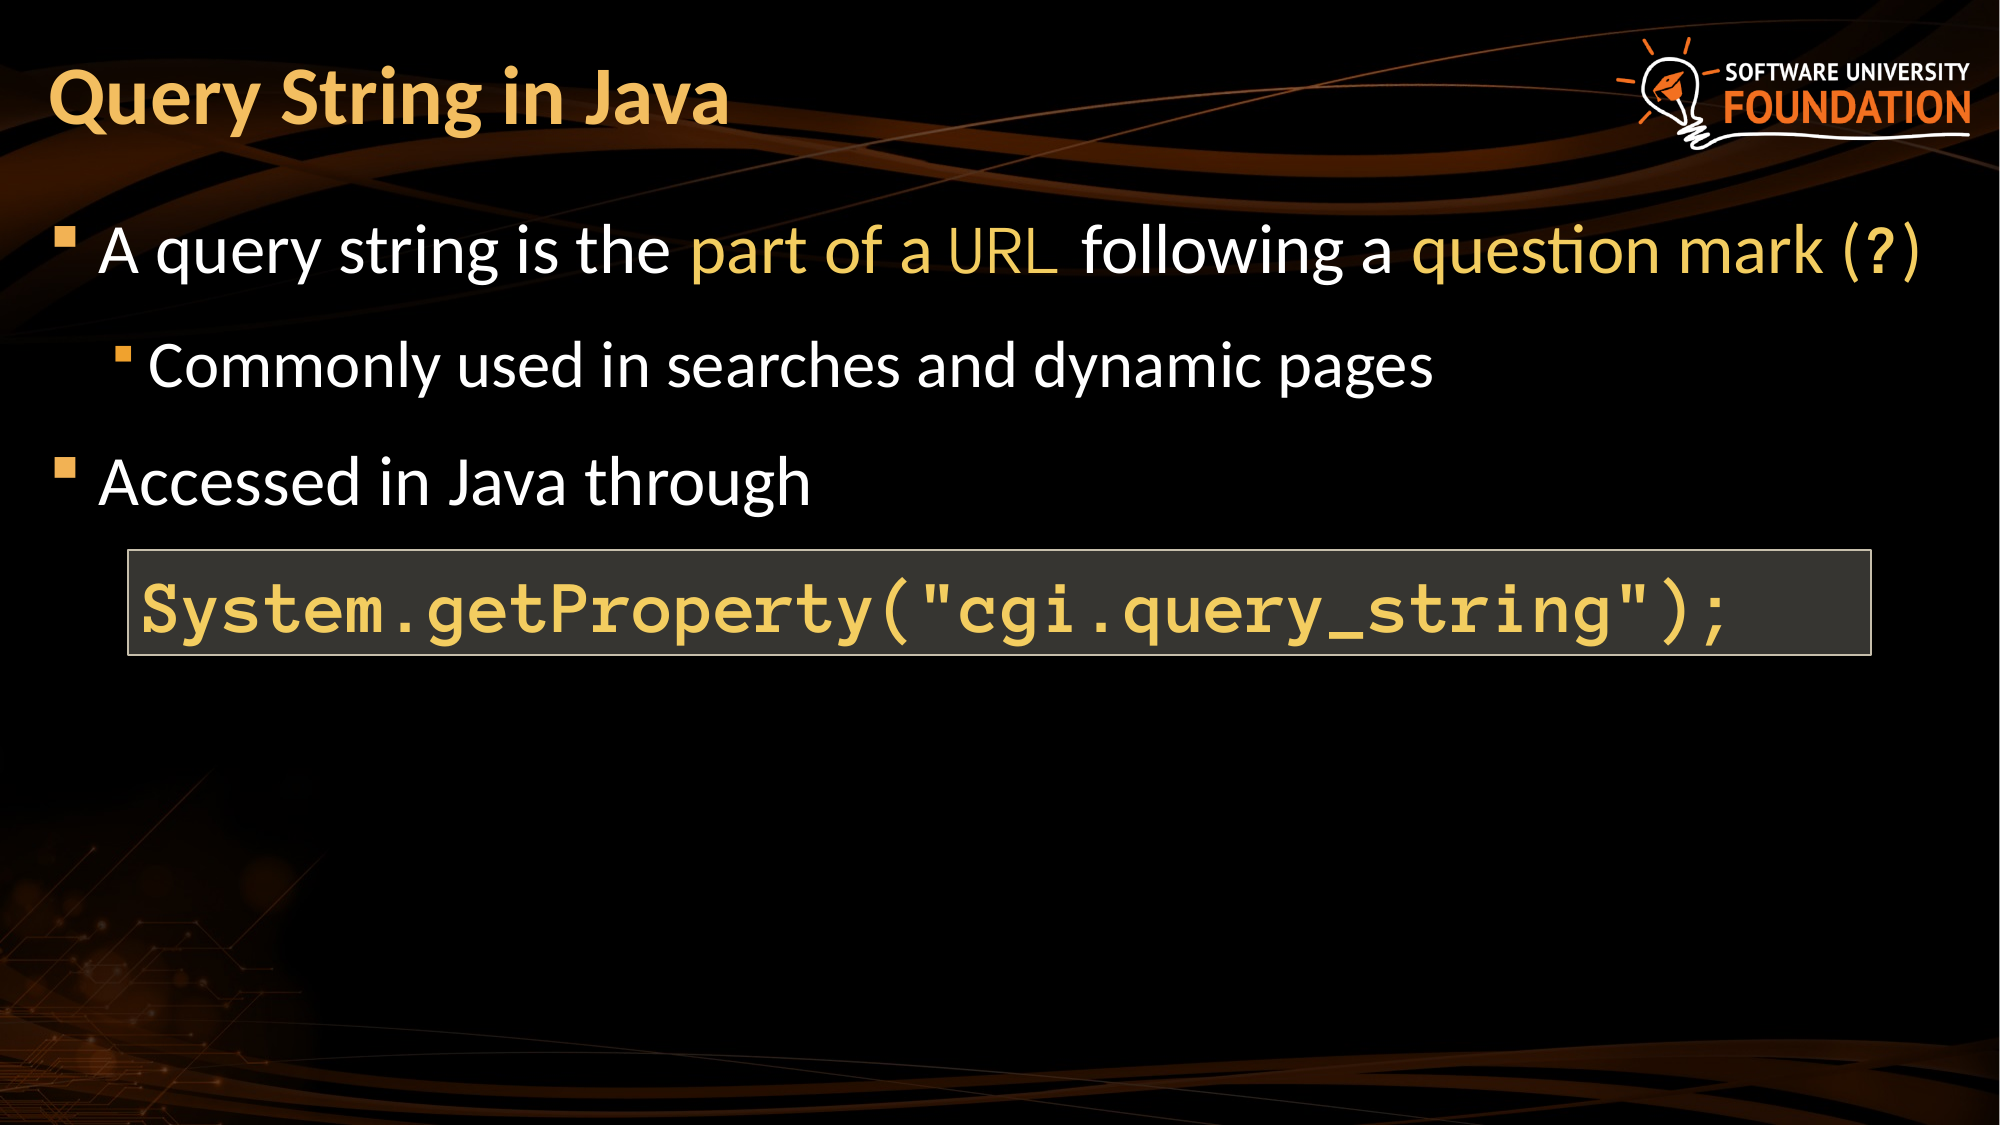

# Query String in Java
A query string is the part of a URL following a question mark (?)
Commonly used in searches and dynamic pages
Accessed in Java through
System.getProperty("cgi.query_string");